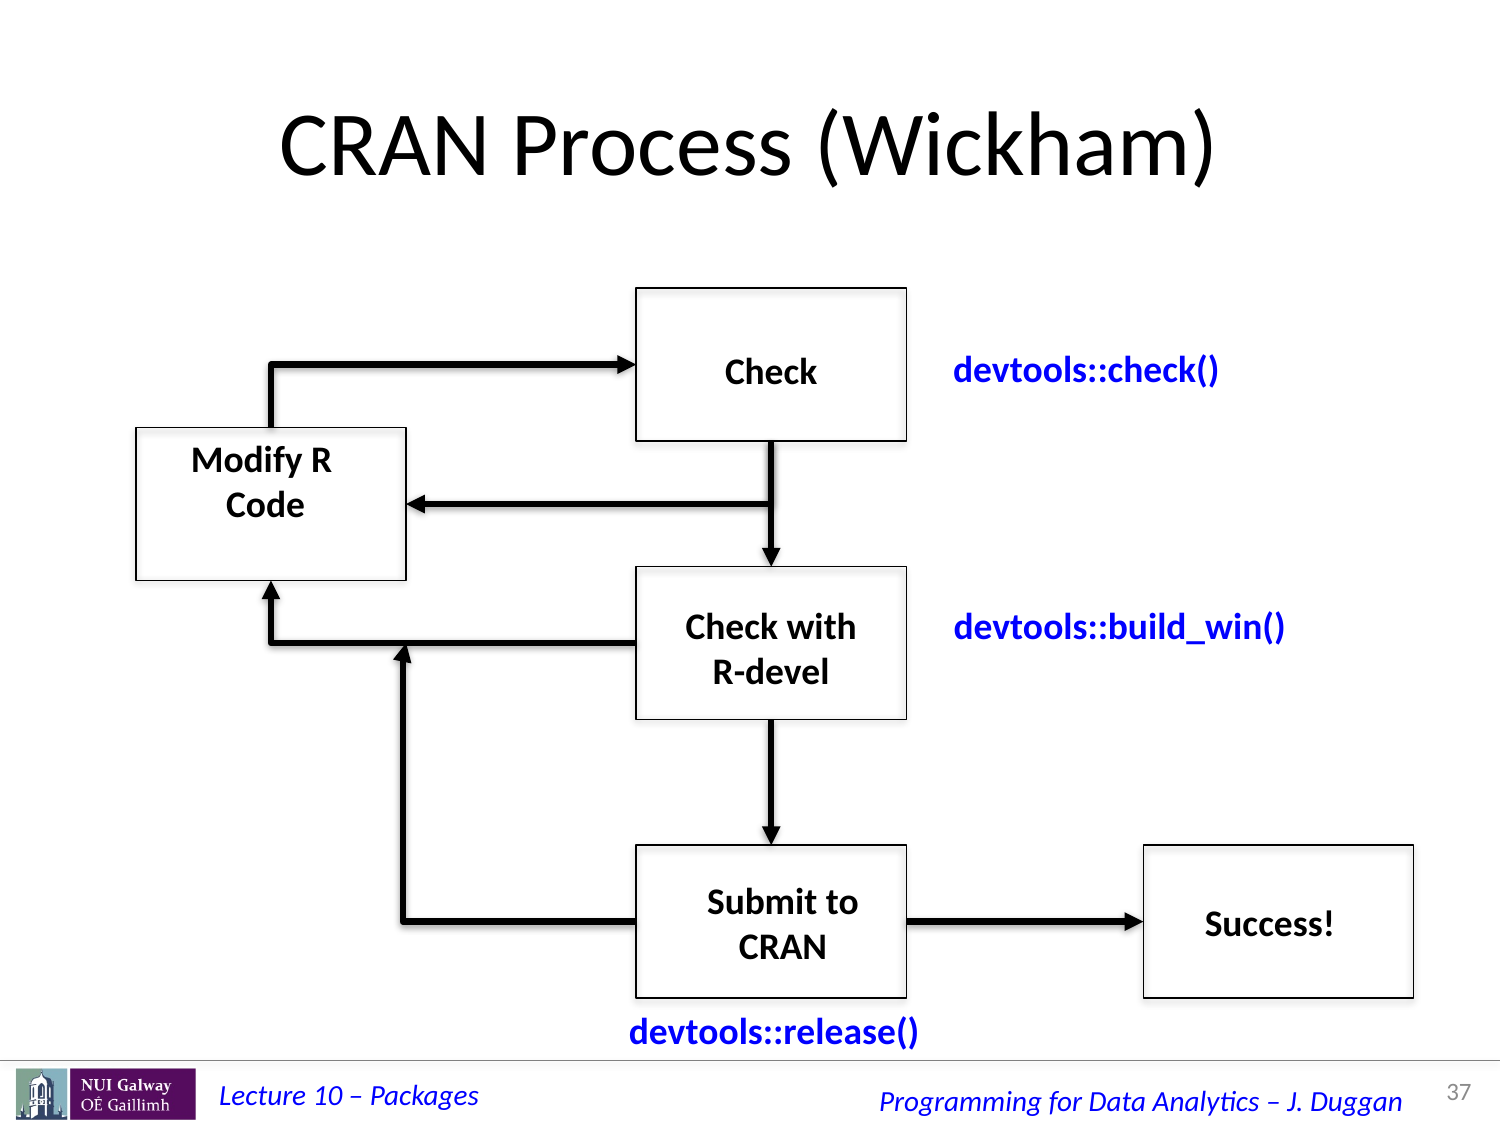

# CRAN Process (Wickham)

devtools::check()
Check

Modify R
Code

Check with
R-devel
devtools::build_win()

Submit to
CRAN
Success!
devtools::release()
37